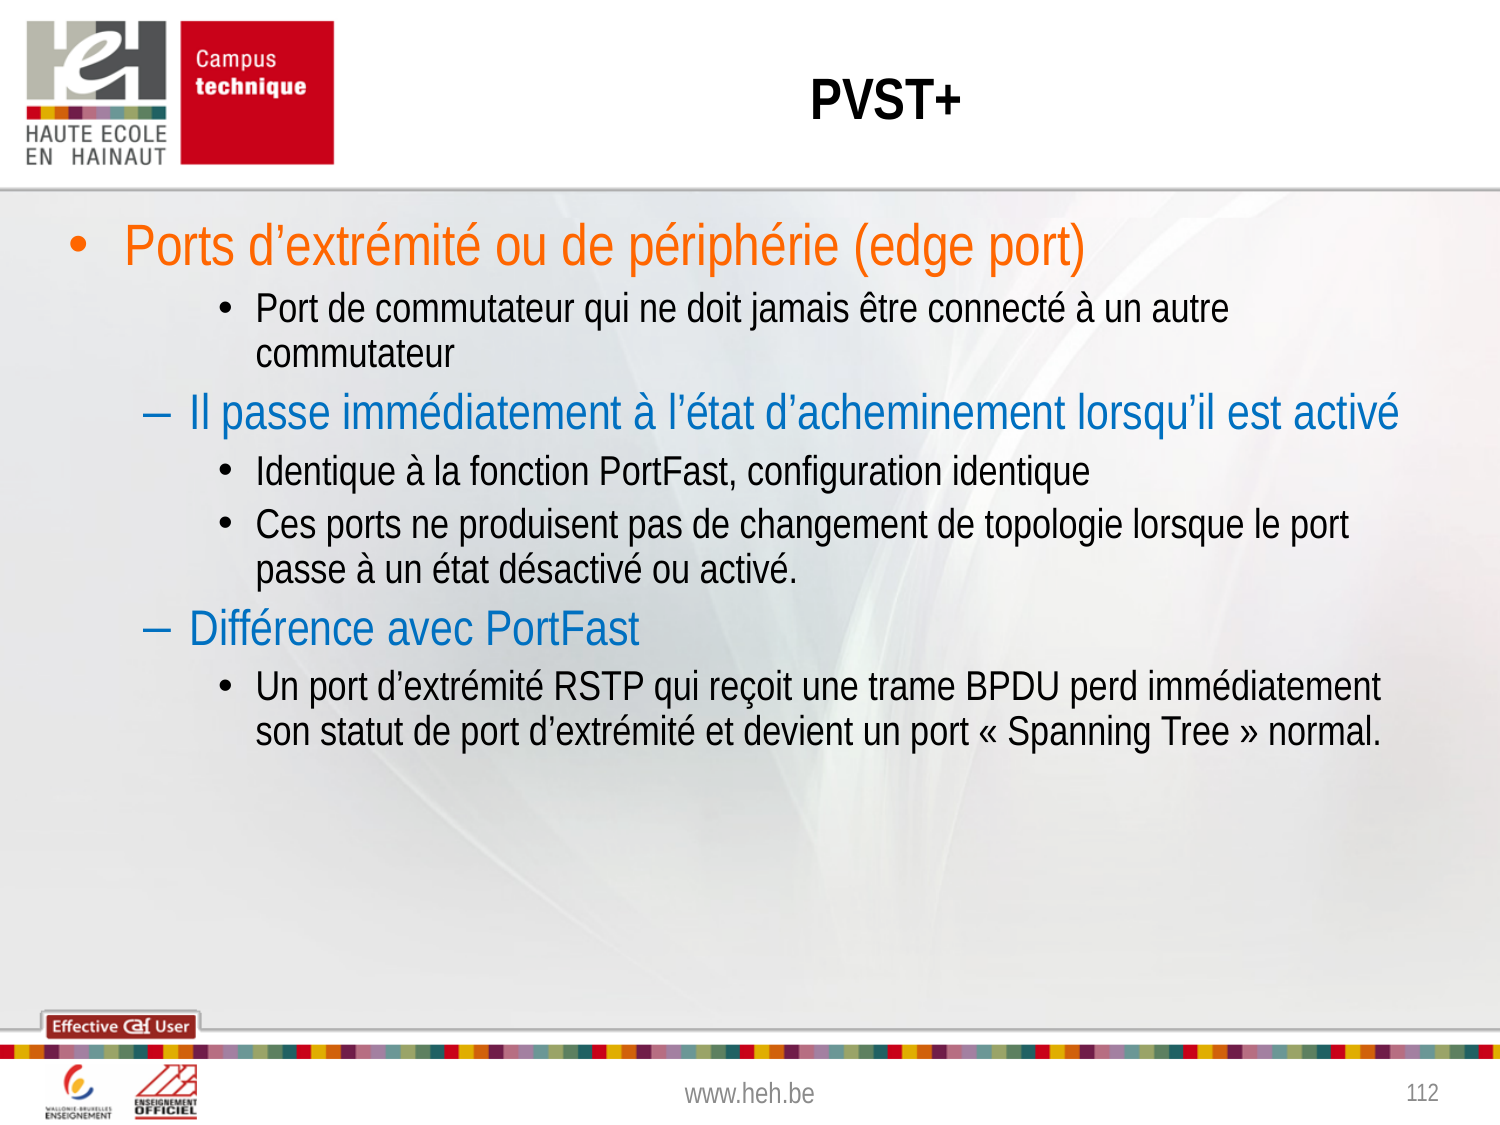

# PVST+
Ports d’extrémité ou de périphérie (edge port)
Port de commutateur qui ne doit jamais être connecté à un autre commutateur
Il passe immédiatement à l’état d’acheminement lorsqu’il est activé
Identique à la fonction PortFast, configuration identique
Ces ports ne produisent pas de changement de topologie lorsque le port passe à un état désactivé ou activé.
Différence avec PortFast
Un port d’extrémité RSTP qui reçoit une trame BPDU perd immédiatement son statut de port d’extrémité et devient un port « Spanning Tree » normal.
www.heh.be
112